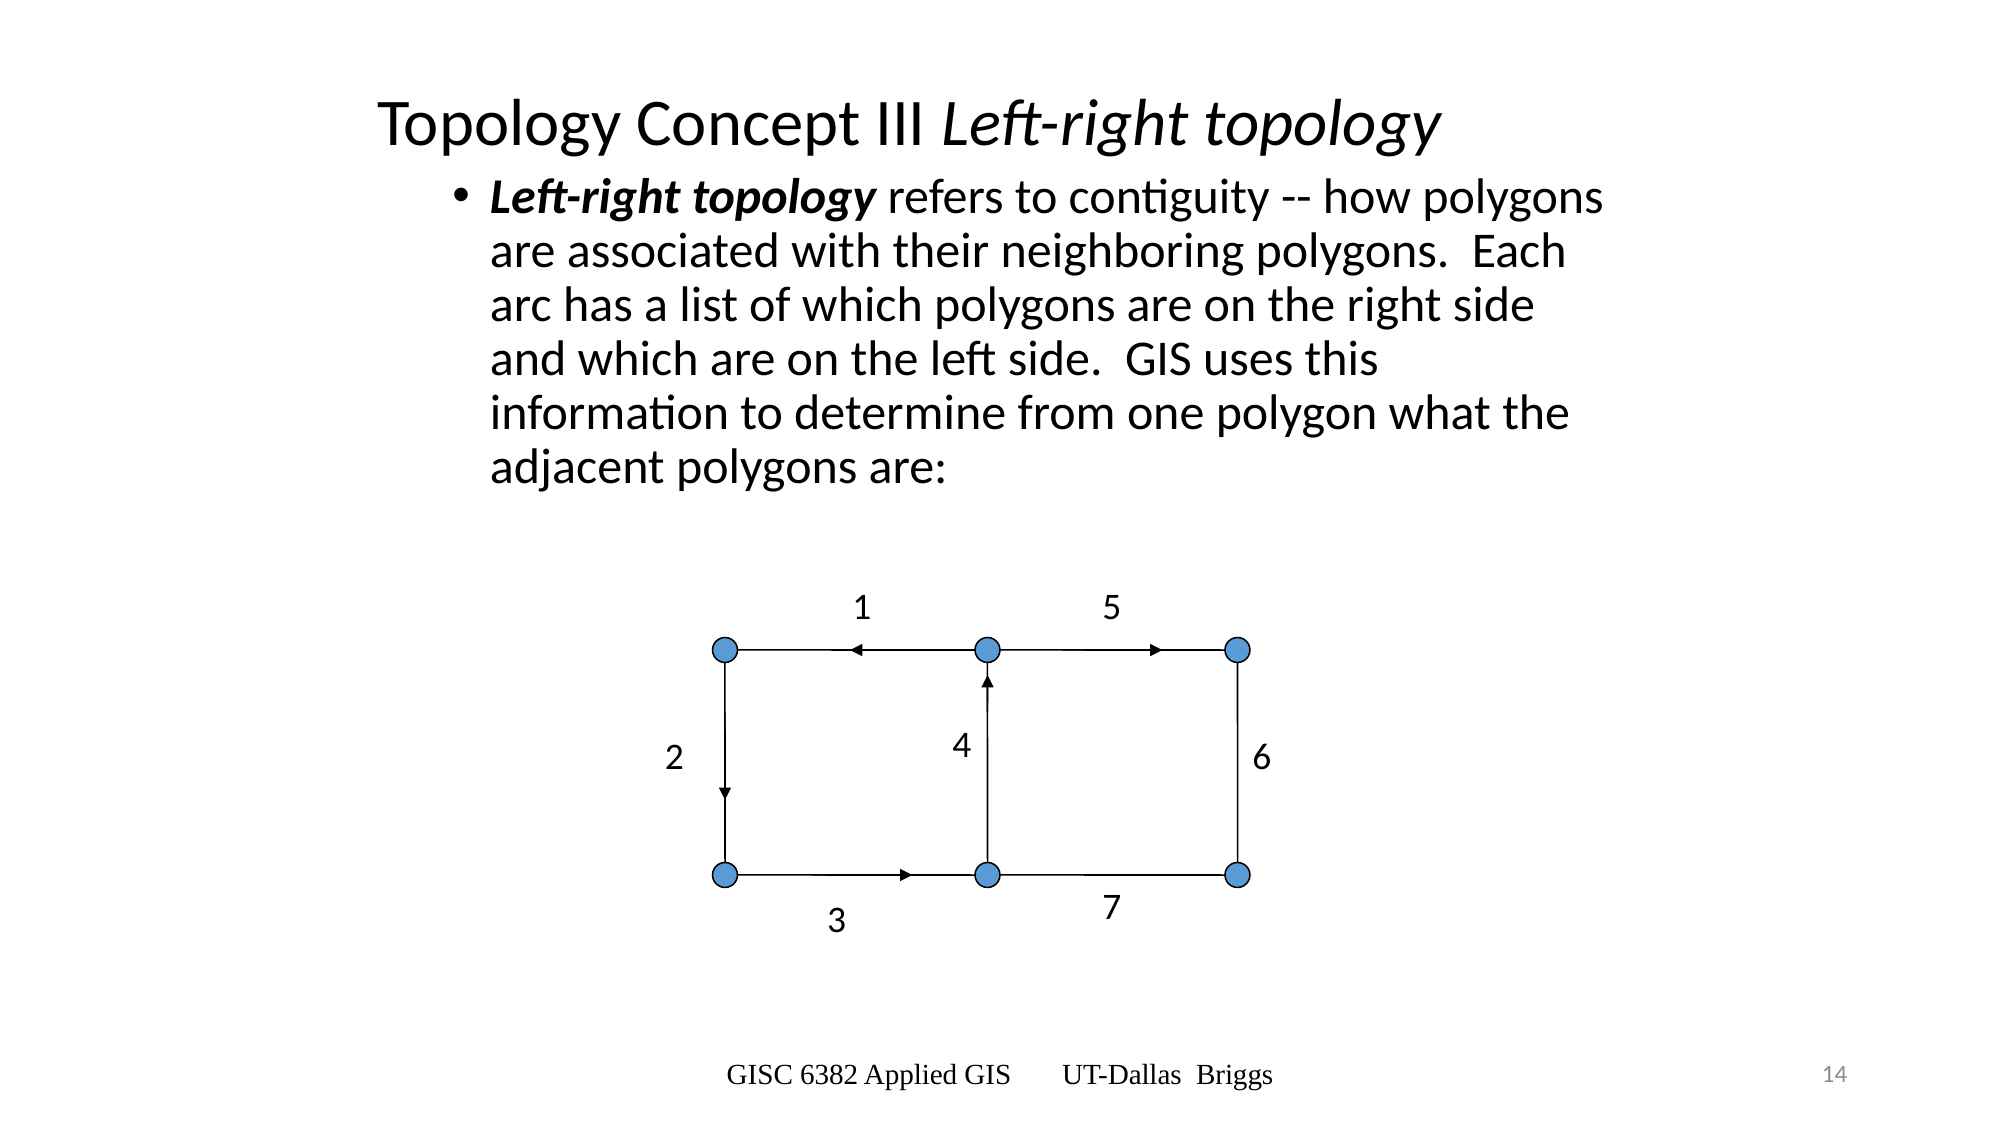

# Topology Concept III Left-right topology
Left-right topology refers to contiguity -- how polygons are associated with their neighboring polygons.  Each arc has a list of which polygons are on the right side and which are on the left side.  GIS uses this information to determine from one polygon what the adjacent polygons are:
1
5

4
2
6

7
3
GISC 6382 Applied GIS       UT-Dallas  Briggs
14